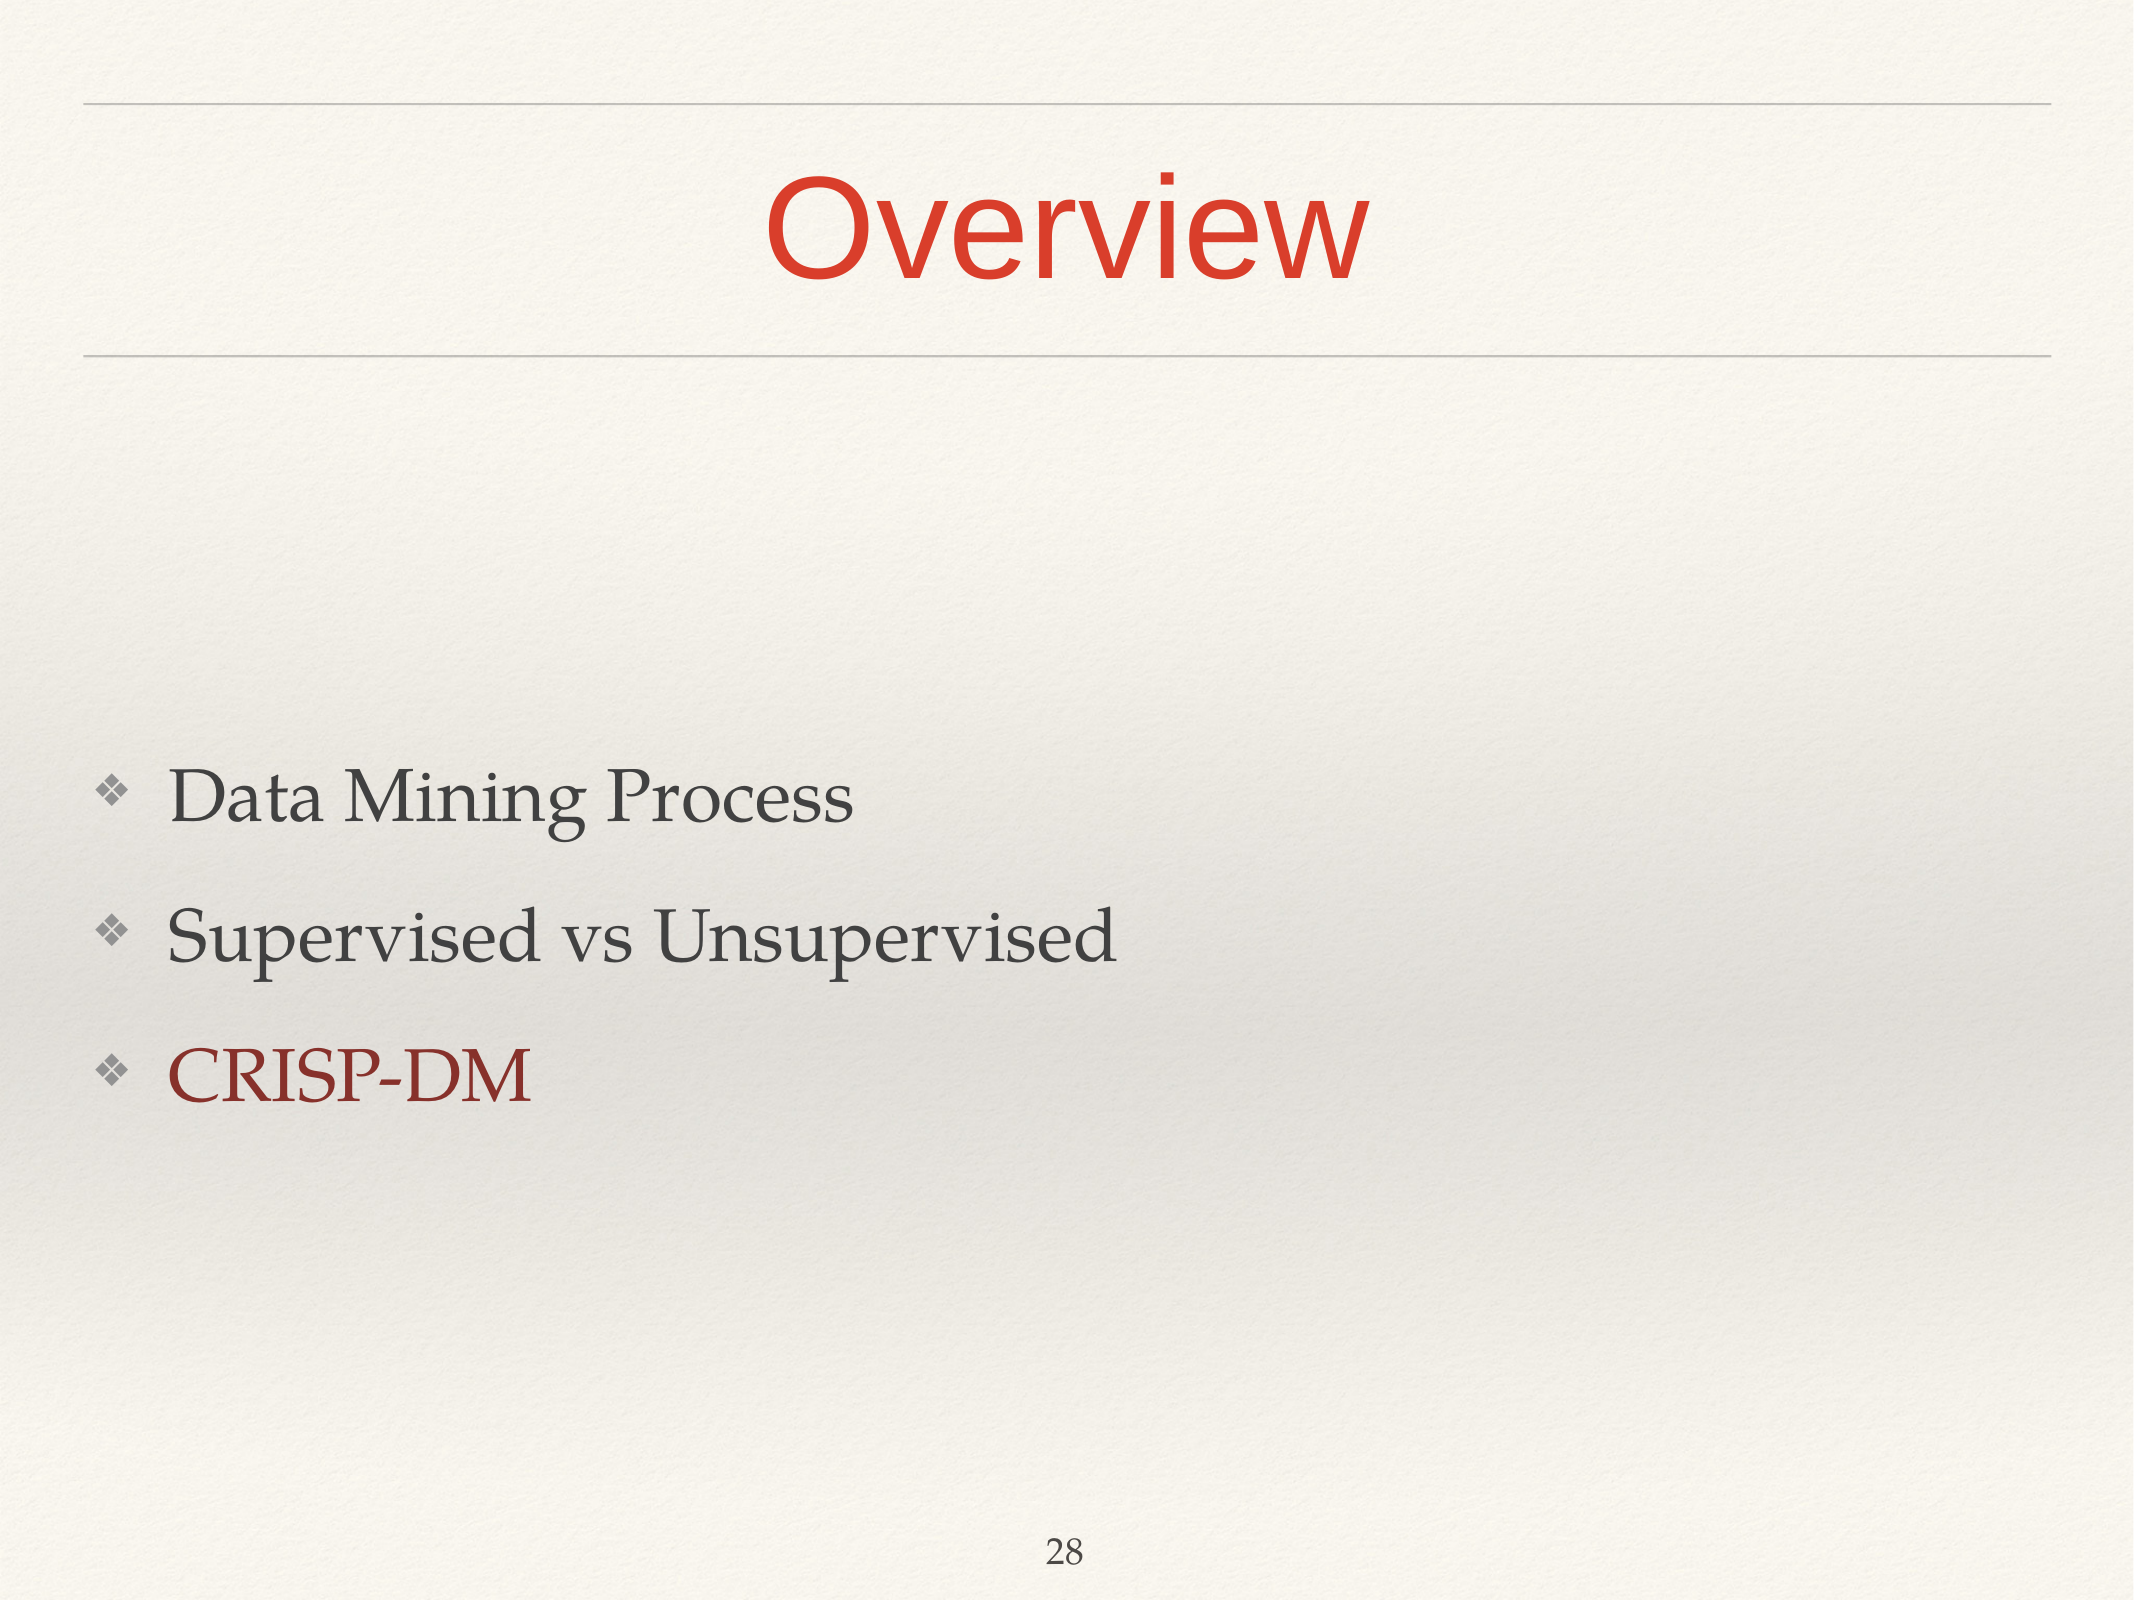

# Overview
Data Mining Process
Supervised vs Unsupervised
CRISP-DM
28